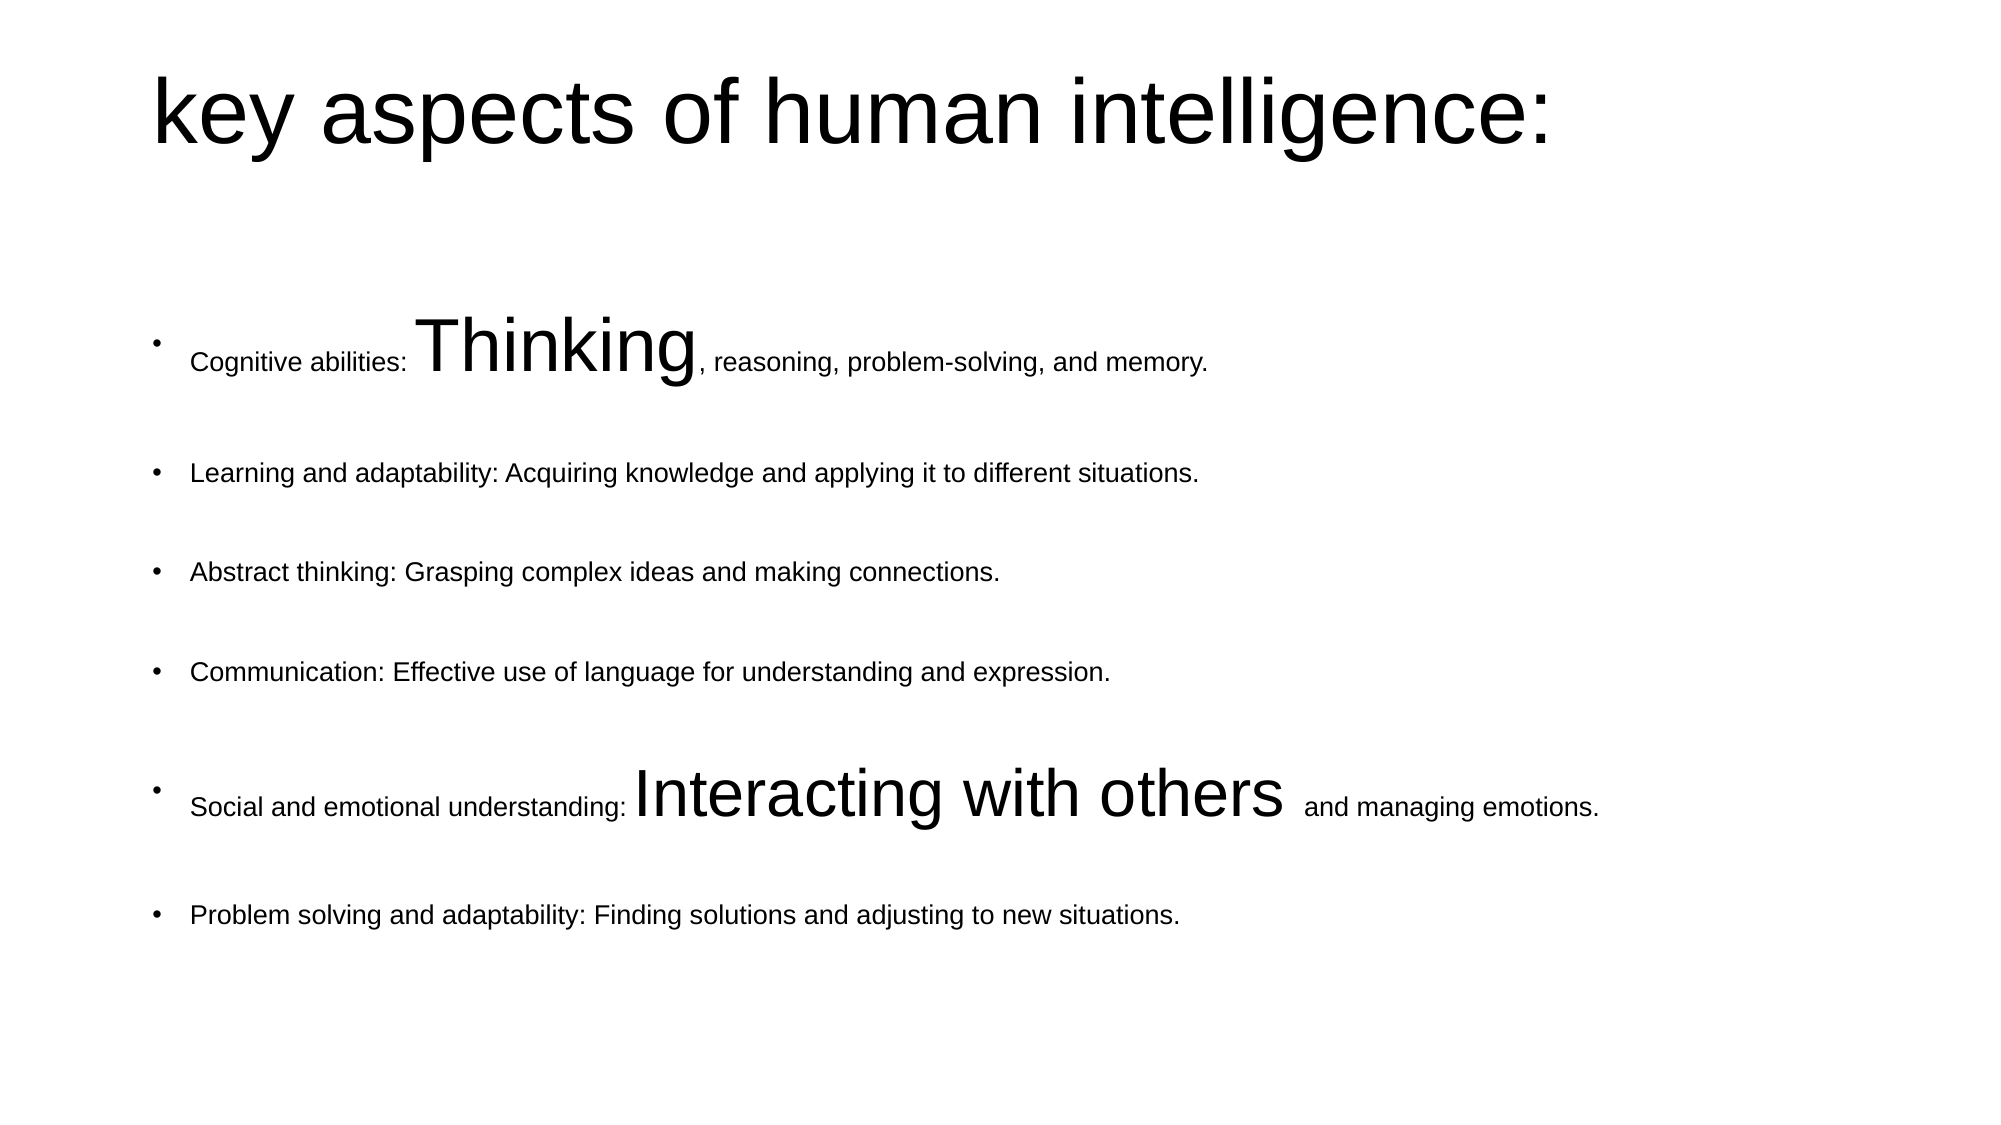

# key aspects of human intelligence:
Cognitive abilities: Thinking, reasoning, problem-solving, and memory.

Learning and adaptability: Acquiring knowledge and applying it to different situations.

Abstract thinking: Grasping complex ideas and making connections.

Communication: Effective use of language for understanding and expression.

Social and emotional understanding: Interacting with others and managing emotions.

Problem solving and adaptability: Finding solutions and adjusting to new situations.